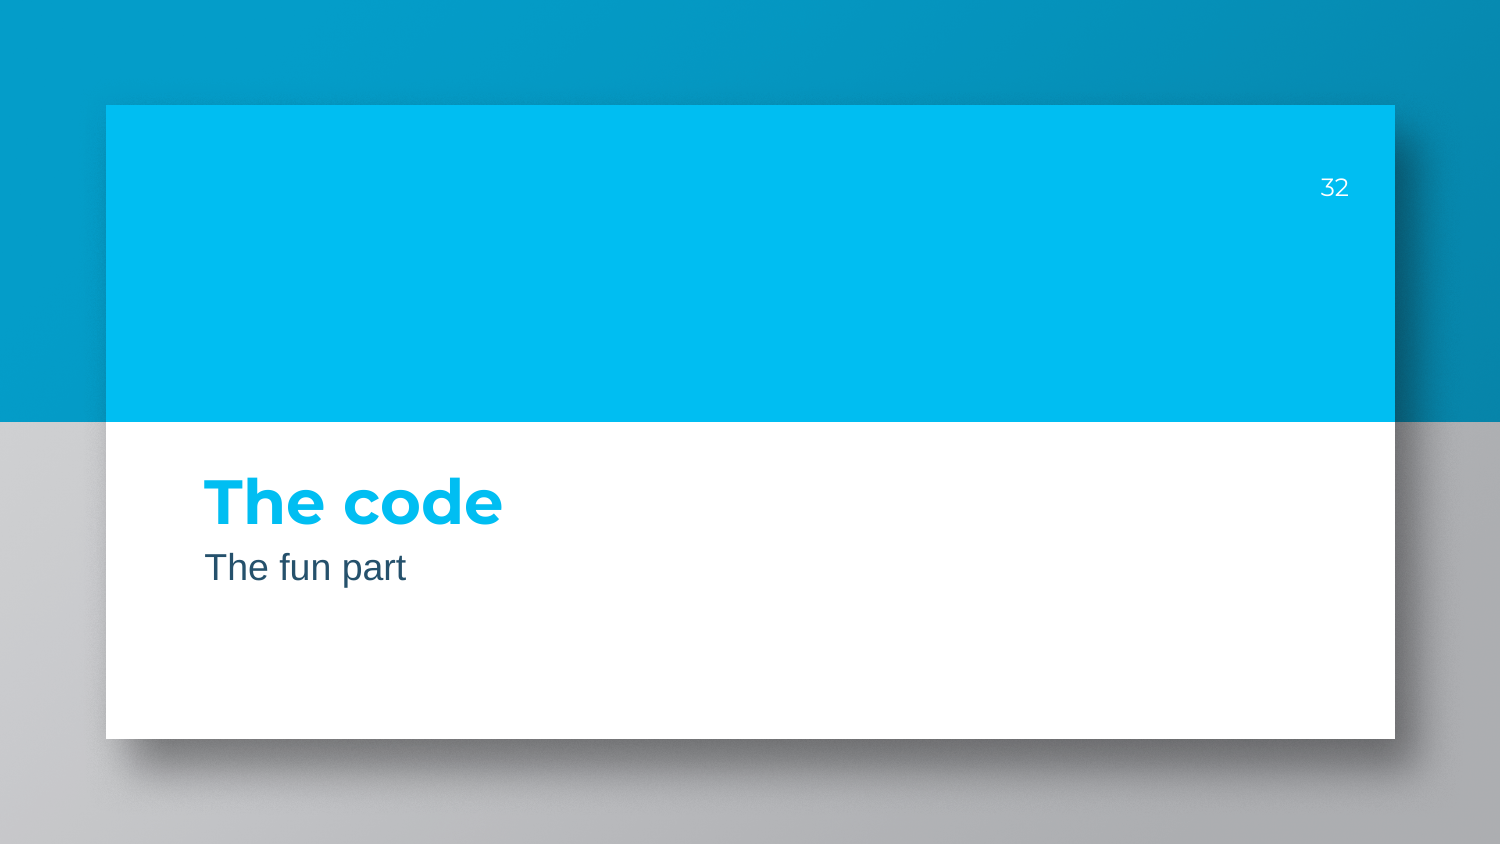

32

# The code
The fun part